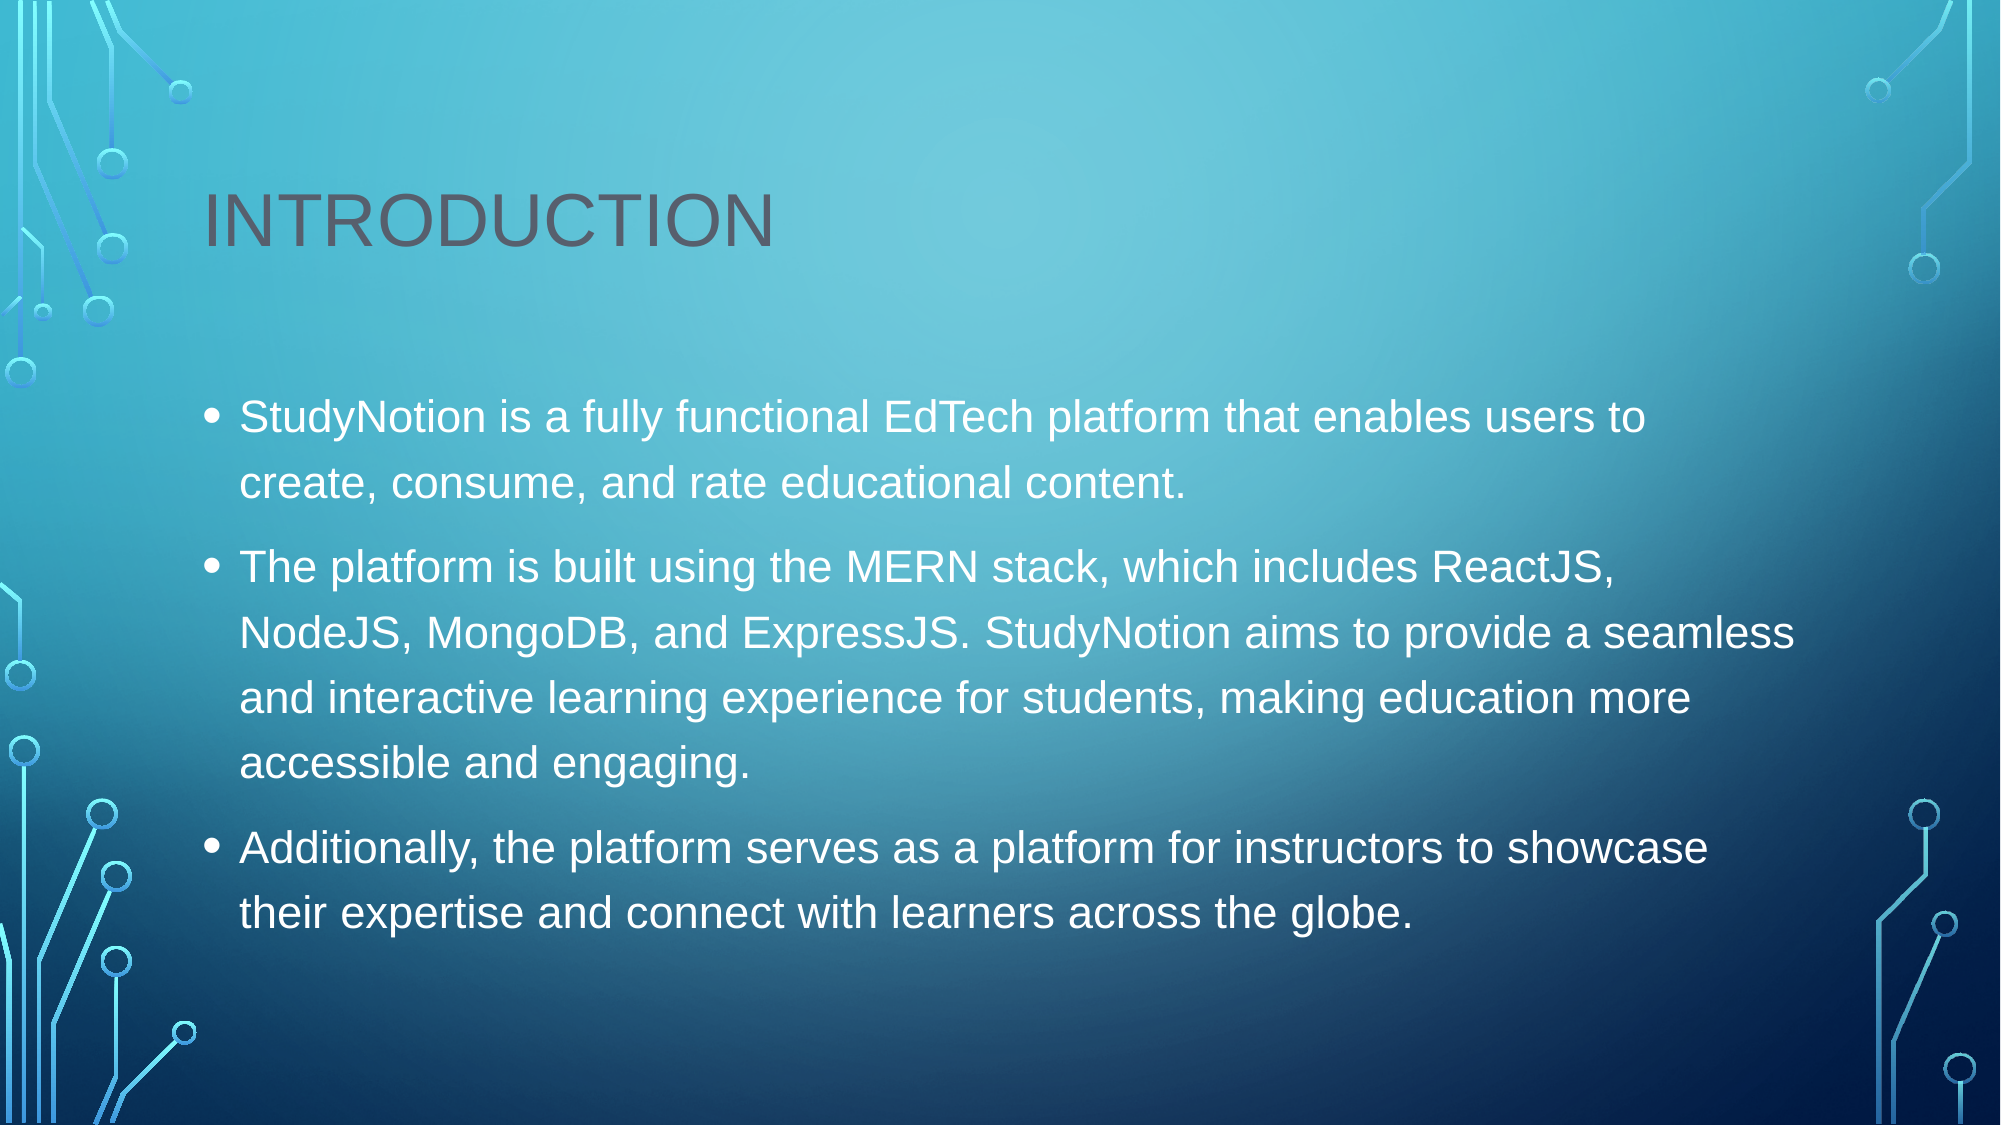

# INTRODUCTION
StudyNotion is a fully functional EdTech platform that enables users to create, consume, and rate educational content.
The platform is built using the MERN stack, which includes ReactJS, NodeJS, MongoDB, and ExpressJS. StudyNotion aims to provide a seamless and interactive learning experience for students, making education more accessible and engaging.
Additionally, the platform serves as a platform for instructors to showcase their expertise and connect with learners across the globe.